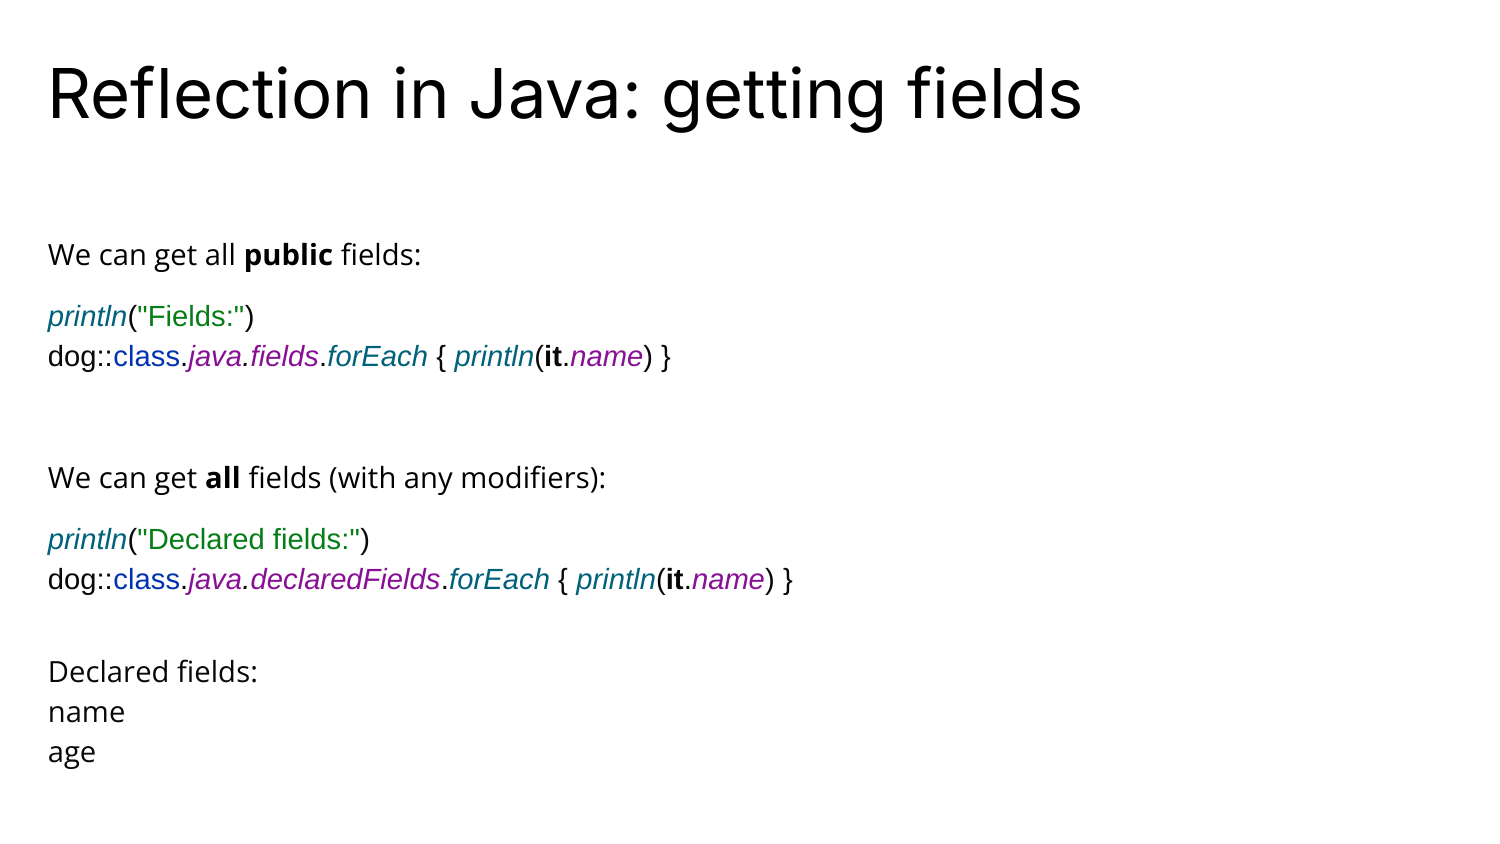

# Reflection in Java: getting fields
We can get all public fields:
println("Fields:")
dog::class.java.fields.forEach { println(it.name) }

We can get all fields (with any modifiers):
println("Declared fields:")
dog::class.java.declaredFields.forEach { println(it.name) }

Declared fields:
name
age